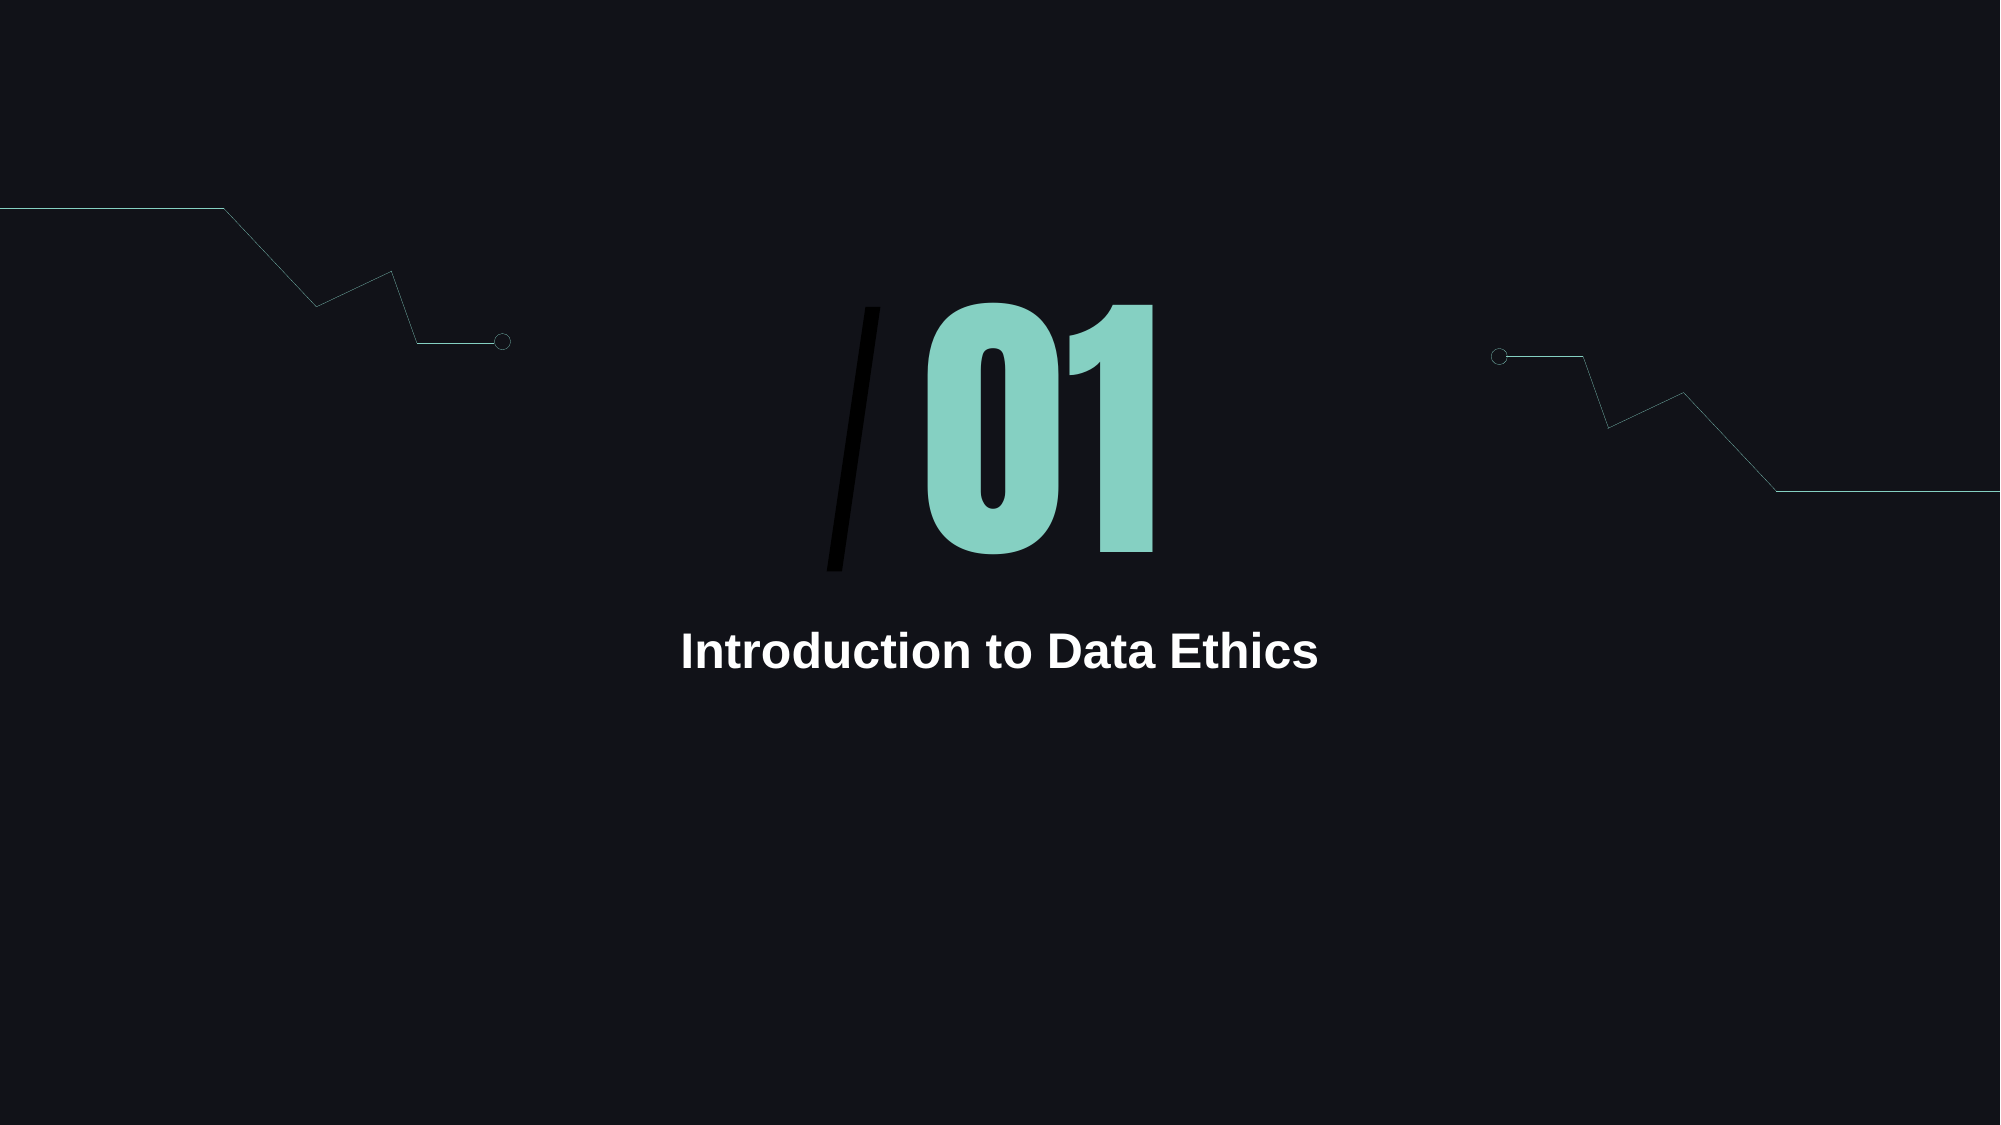

01
/
# Introduction to Data Ethics